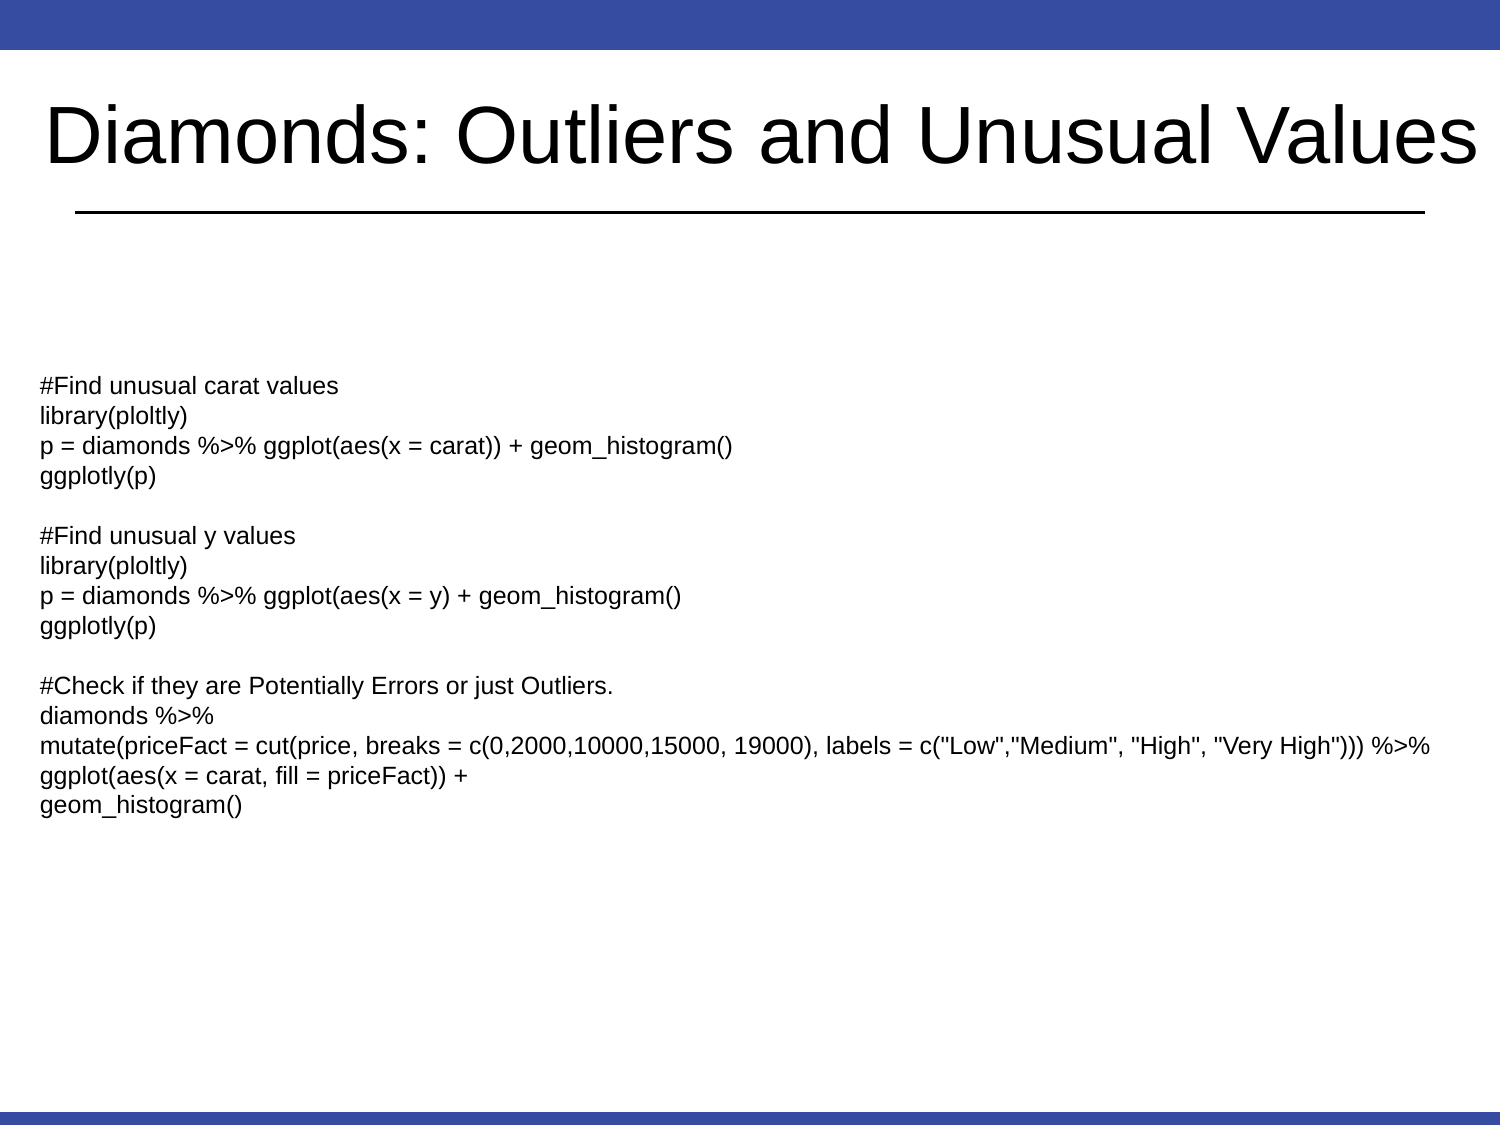

# Diamonds: Outliers and Unusual Values
#Find unusual carat values
library(ploltly)
p = diamonds %>% ggplot(aes(x = carat)) + geom_histogram()
ggplotly(p)

#Find unusual y values
library(ploltly)
p = diamonds %>% ggplot(aes(x = y) + geom_histogram()
ggplotly(p)

#Check if they are Potentially Errors or just Outliers.
diamonds %>%
mutate(priceFact = cut(price, breaks = c(0,2000,10000,15000, 19000), labels = c("Low","Medium", "High", "Very High"))) %>%
ggplot(aes(x = carat, fill = priceFact)) +
geom_histogram()